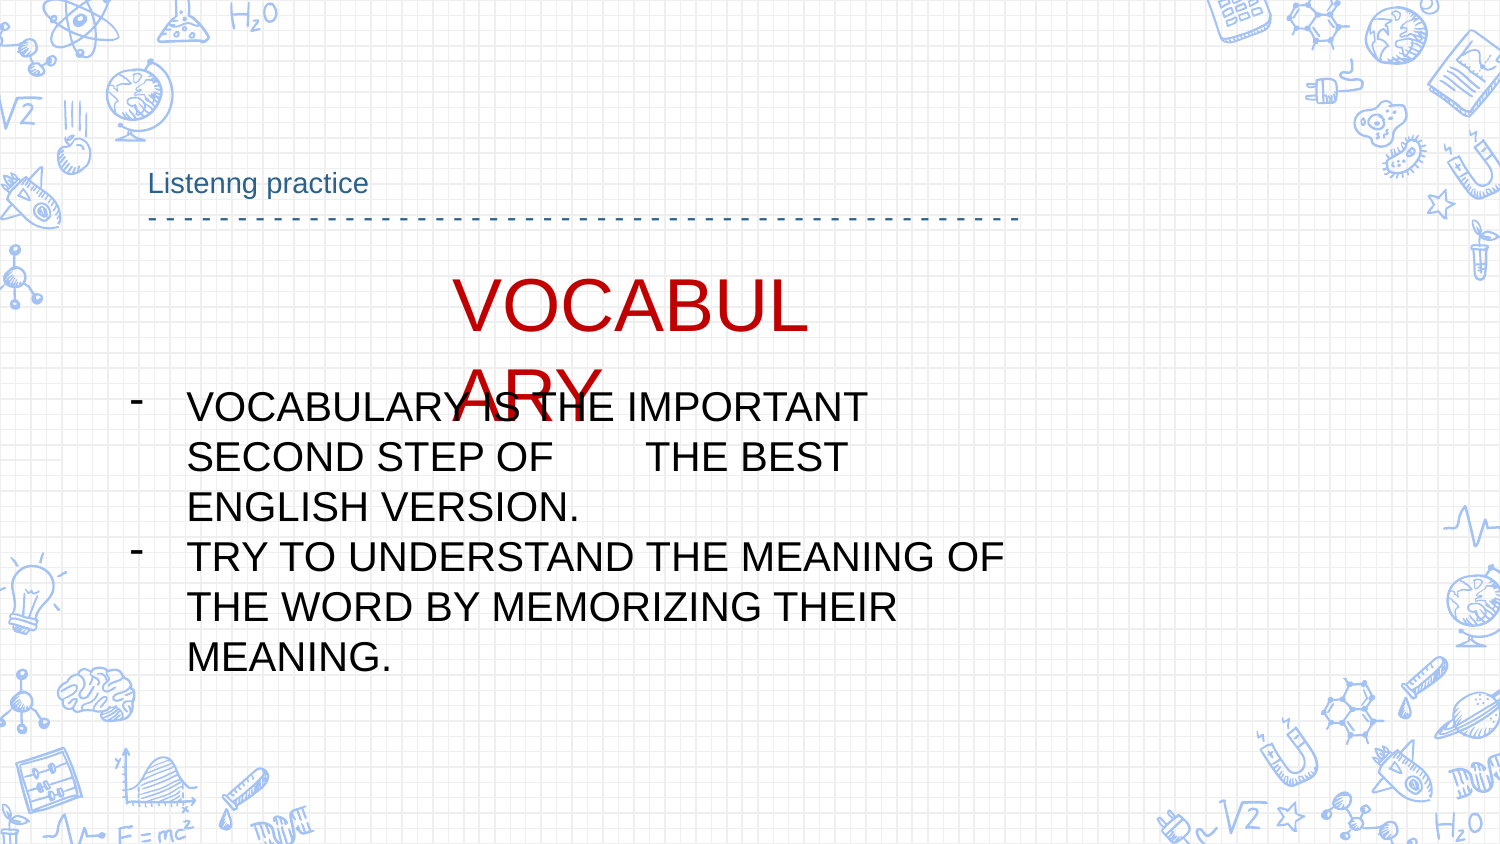

Listenng practice
- - - - - - - - - - - - - - - - - - - - - - - - - - - - - - - - - - - - - - - - - - - - - - - - -
VOCABULARY
VOCABULARY IS THE IMPORTANT SECOND STEP OF        THE BEST ENGLISH VERSION.
TRY TO UNDERSTAND THE MEANING OF THE WORD BY MEMORIZING THEIR MEANING.